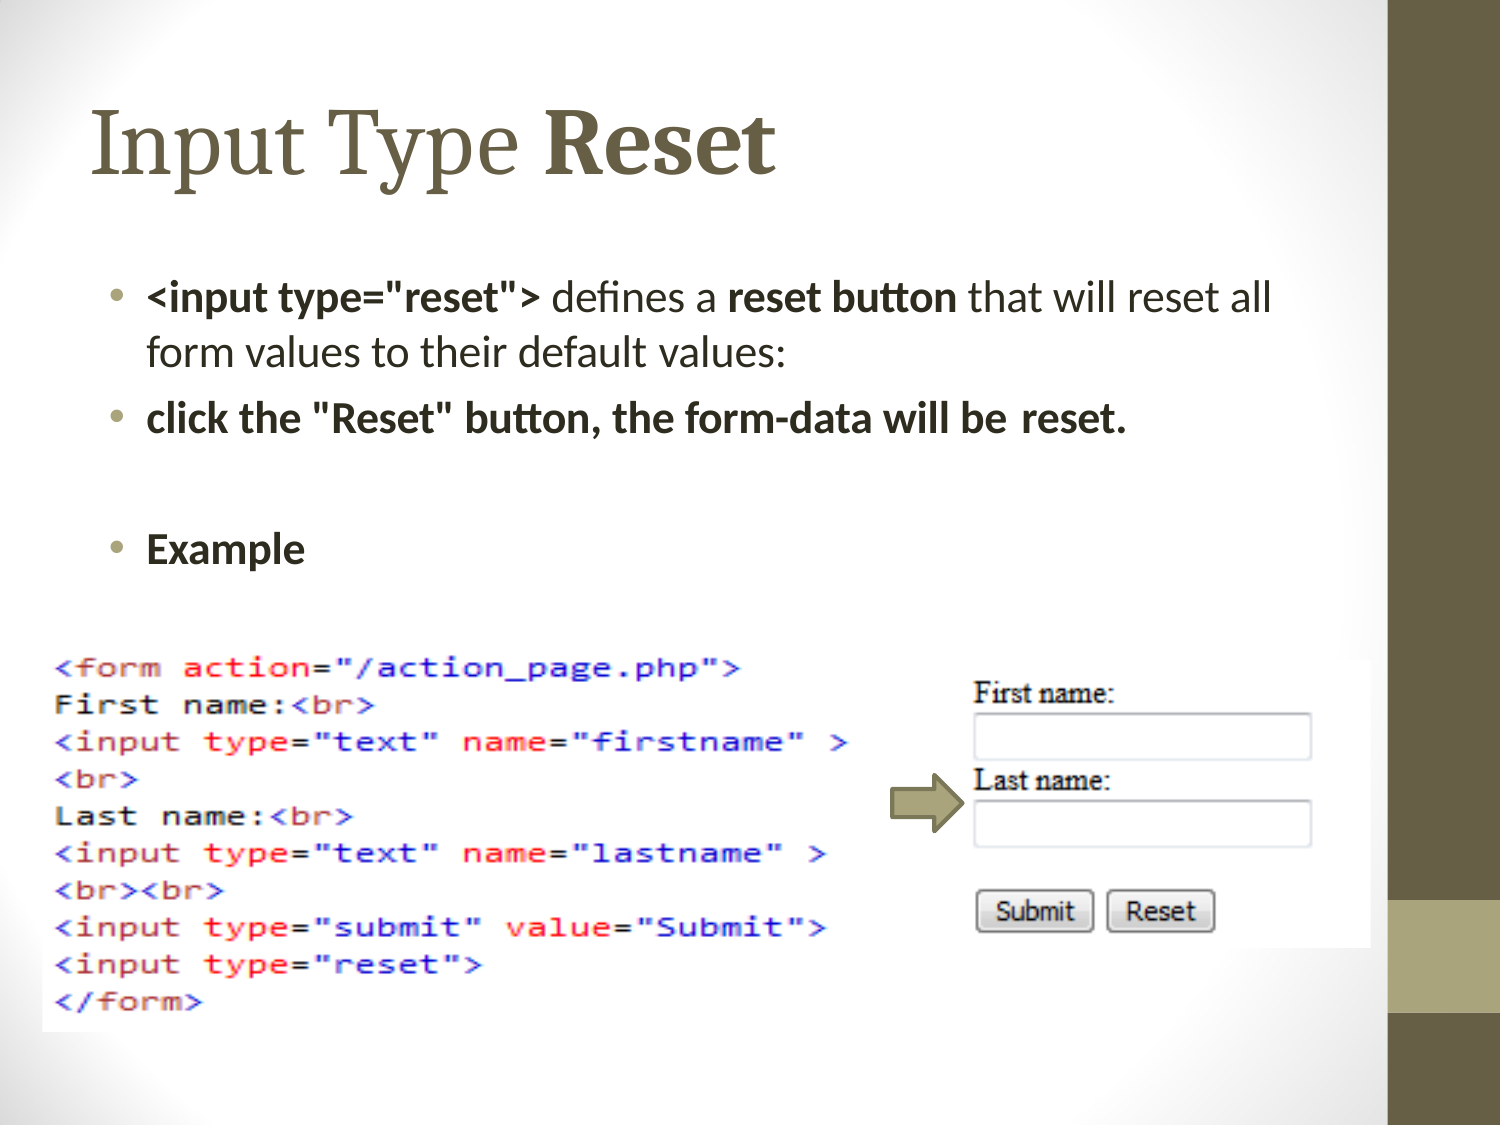

# Input Type Reset
<input type="reset"> defines a reset button that will reset all  form values to their default values:
click the "Reset" button, the form-data will be reset.

Example